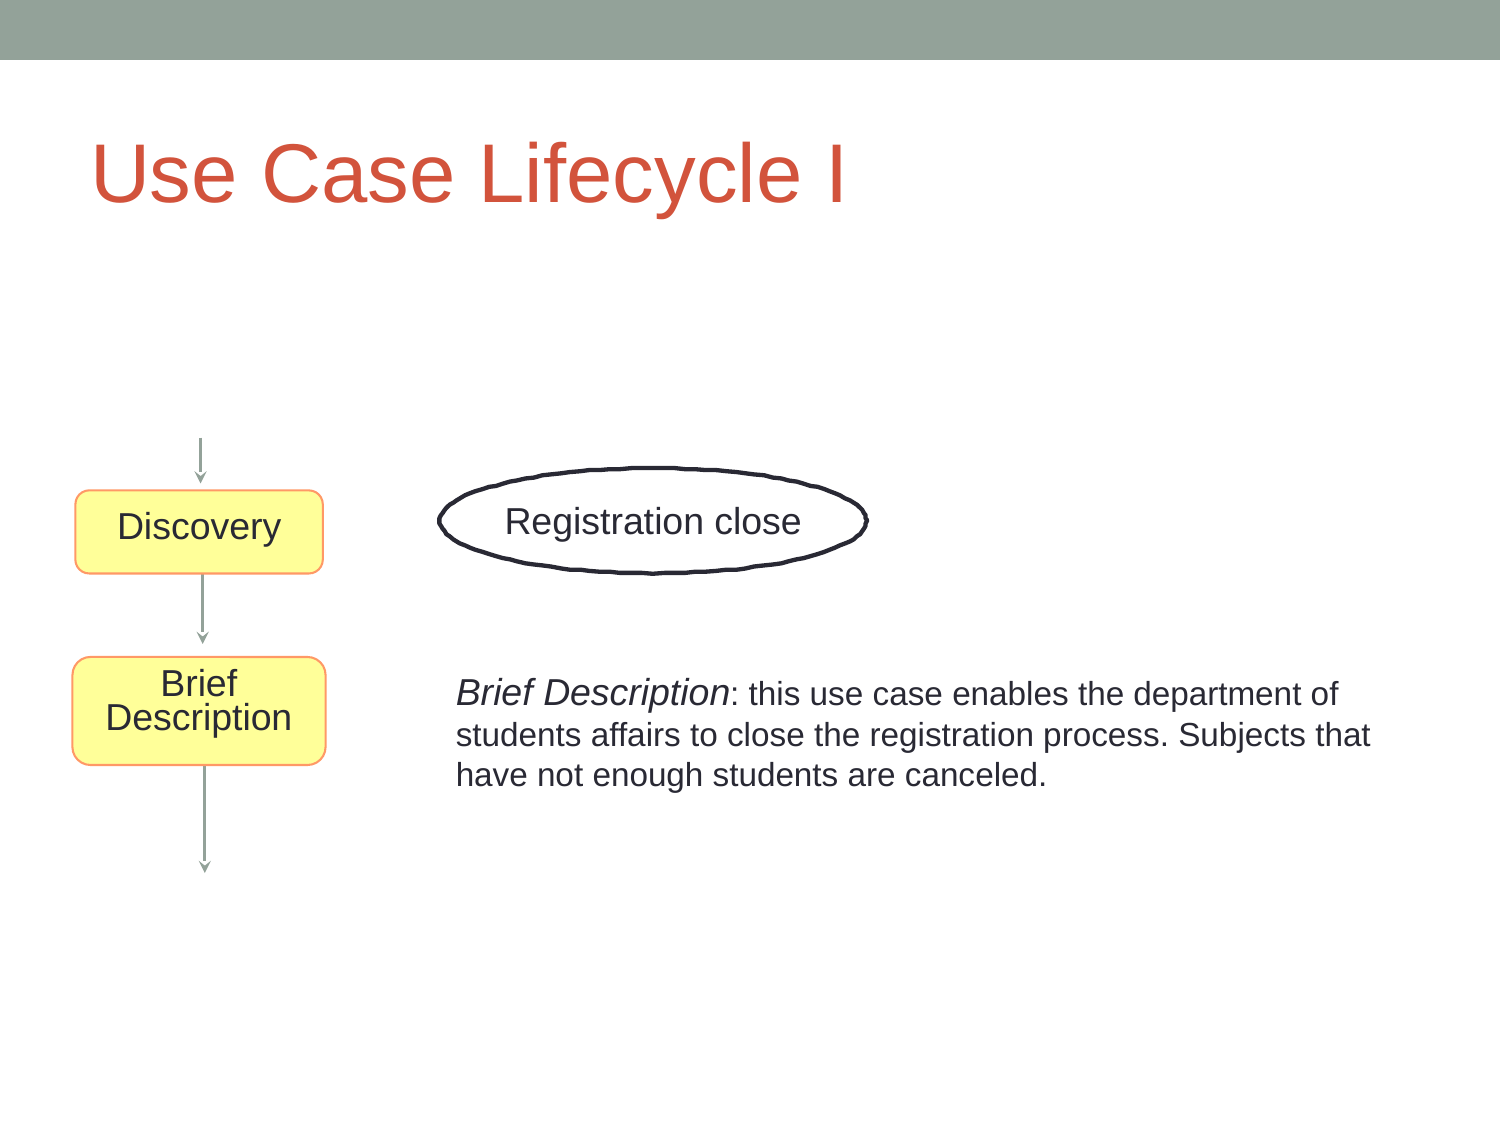

# Use Case Lifecycle I

Discovery
Registration close
Brief Description
Brief Description: this use case enables the department of students affairs to close the registration process. Subjects that have not enough students are canceled.